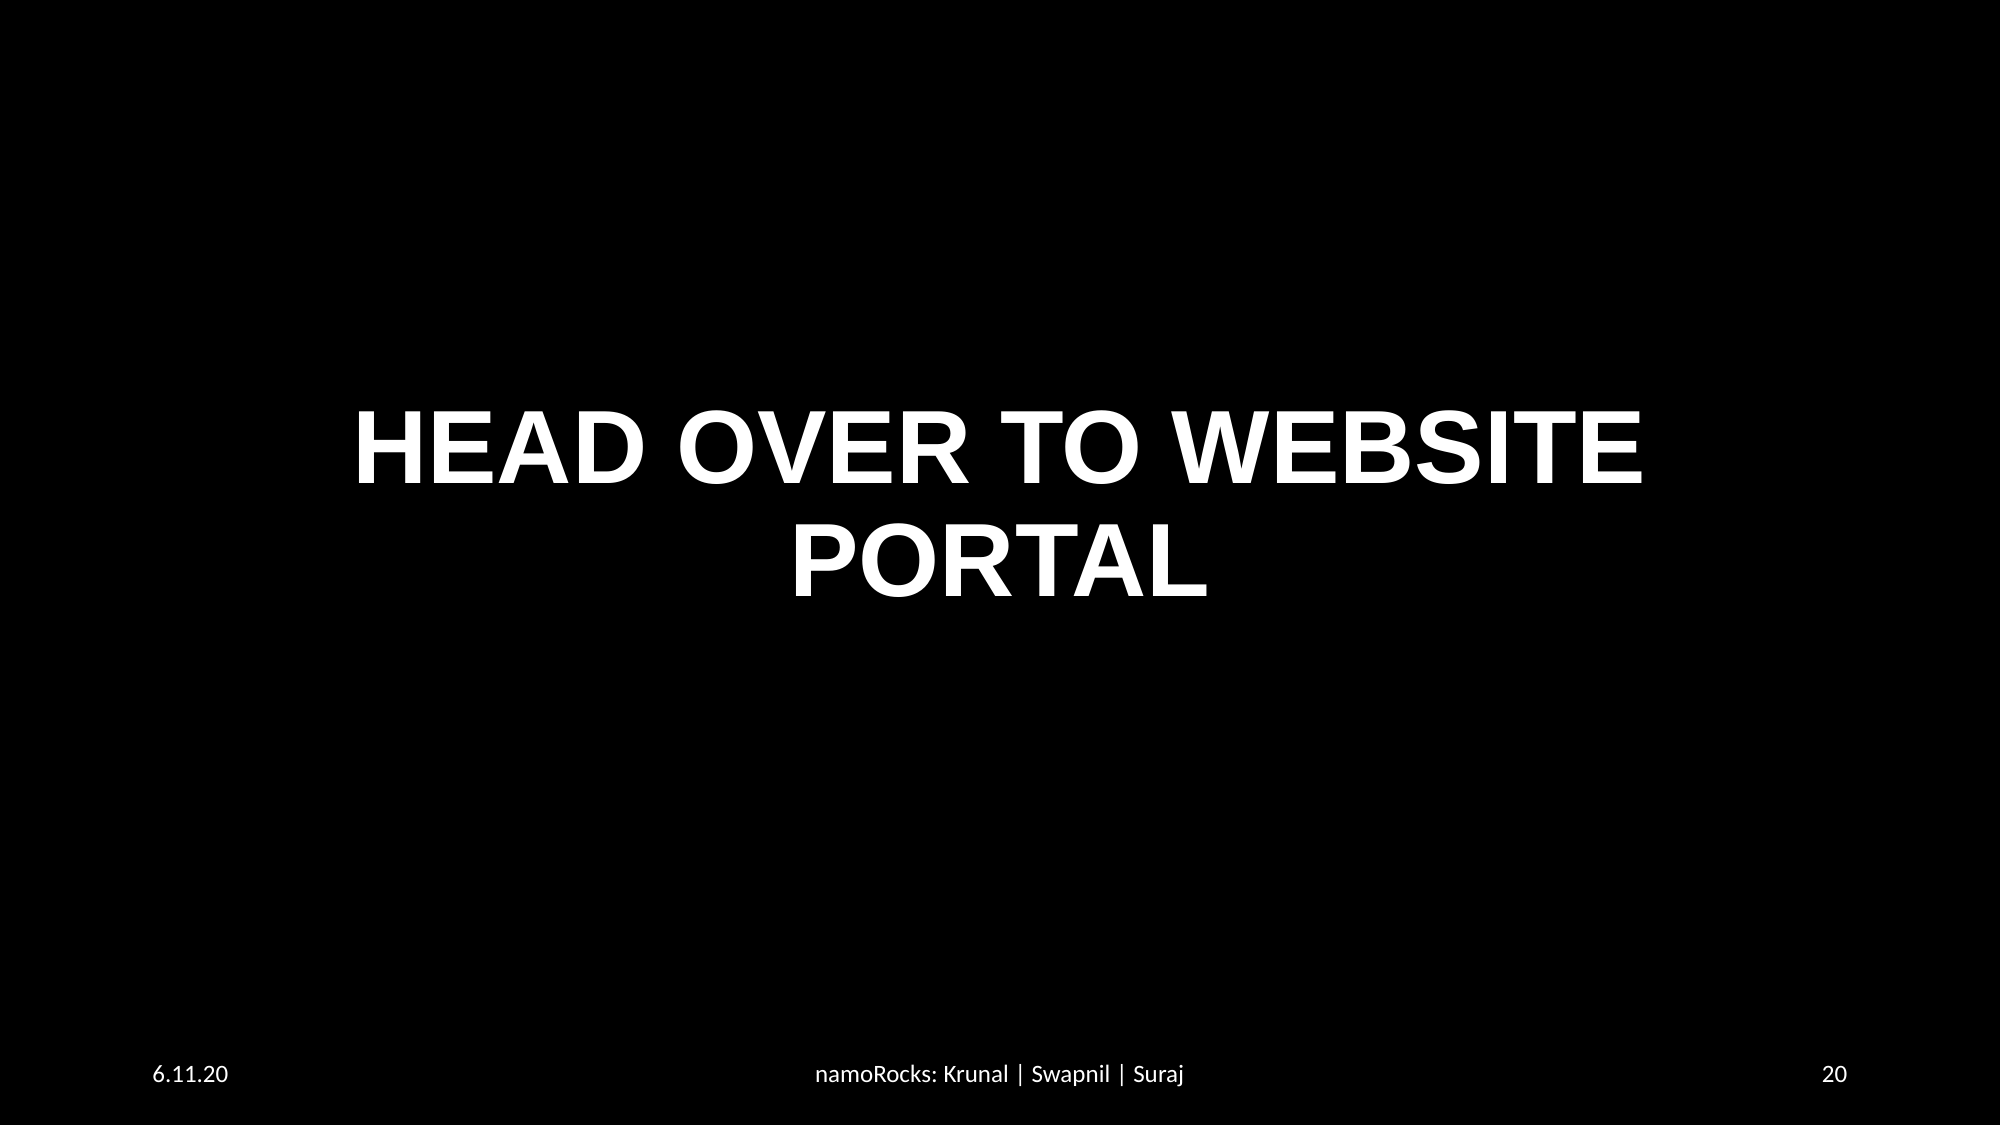

# HEAD OVER TO WEBSITE PORTAL
6.11.20
namoRocks: Krunal | Swapnil | Suraj
20